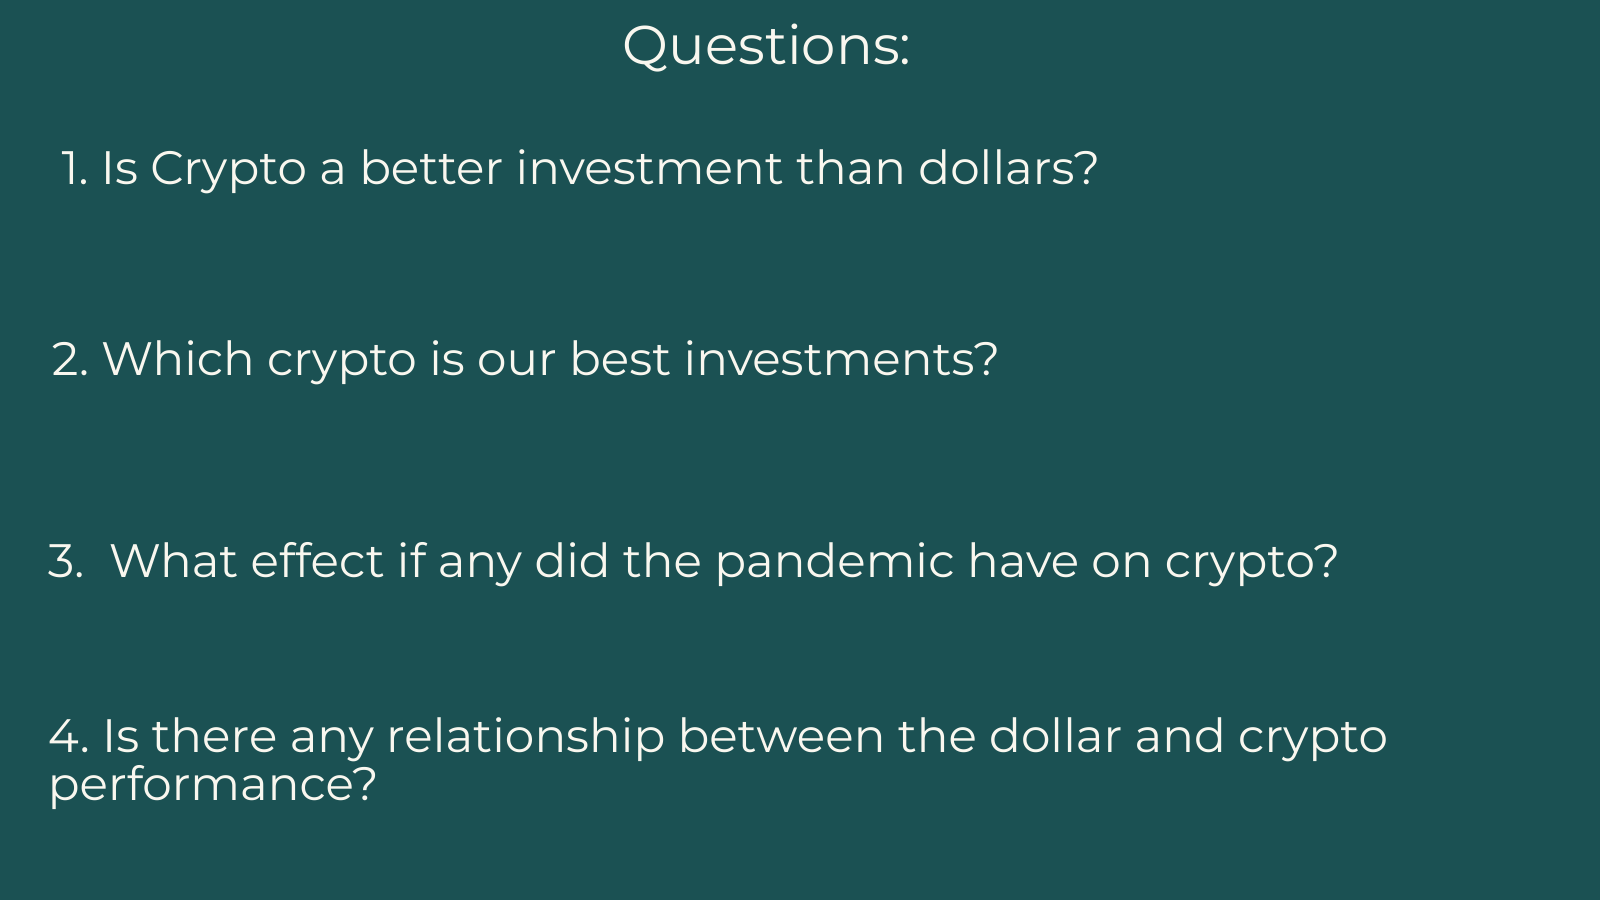

Questions:
1. Is Crypto a better investment than dollars?
2. Which crypto is our best investments?
3.  What effect if any did the pandemic have on crypto?
4. Is there any relationship between the dollar and crypto performance?